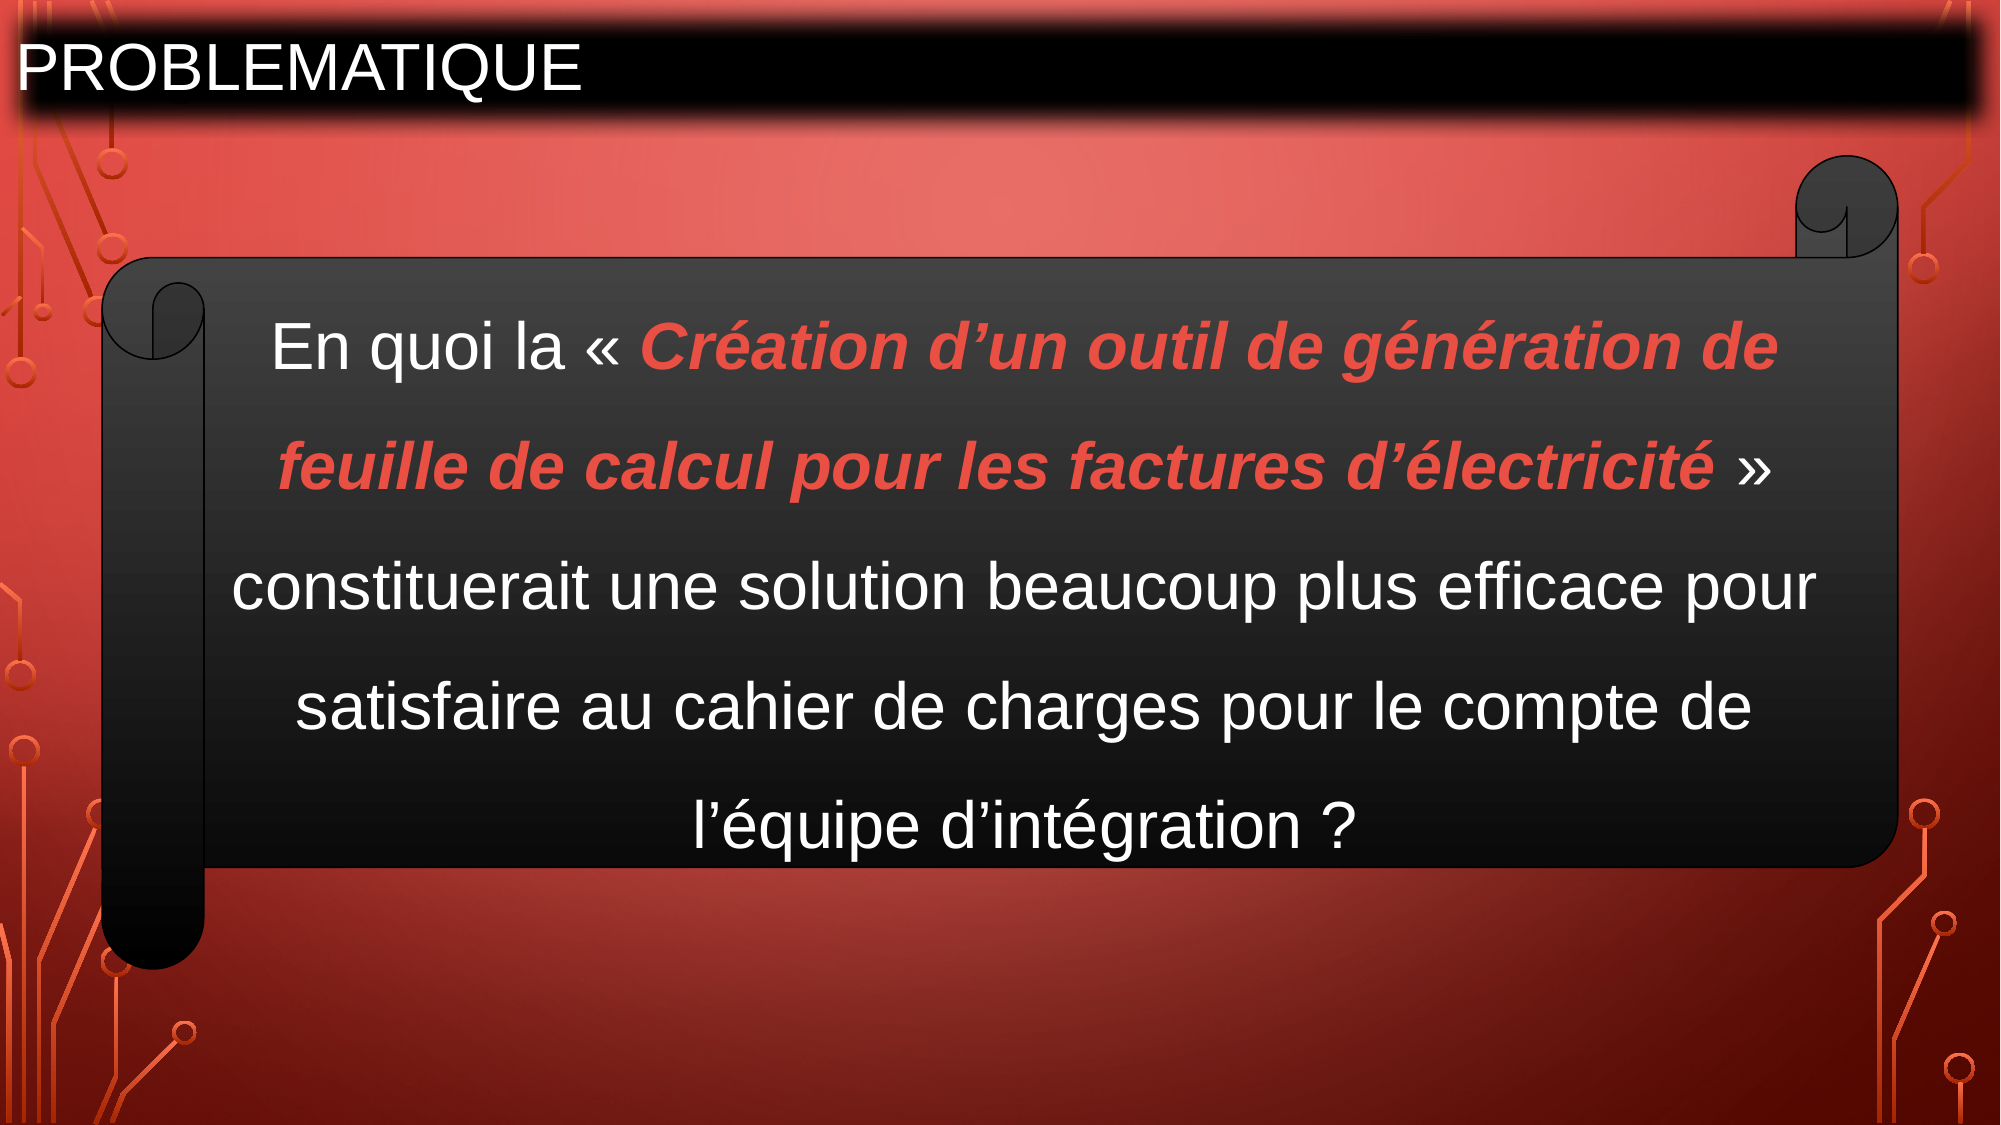

PROBLEMATIQUE
En quoi la « Création d’un outil de génération de feuille de calcul pour les factures d’électricité » constituerait une solution beaucoup plus efficace pour satisfaire au cahier de charges pour le compte de l’équipe d’intégration ?